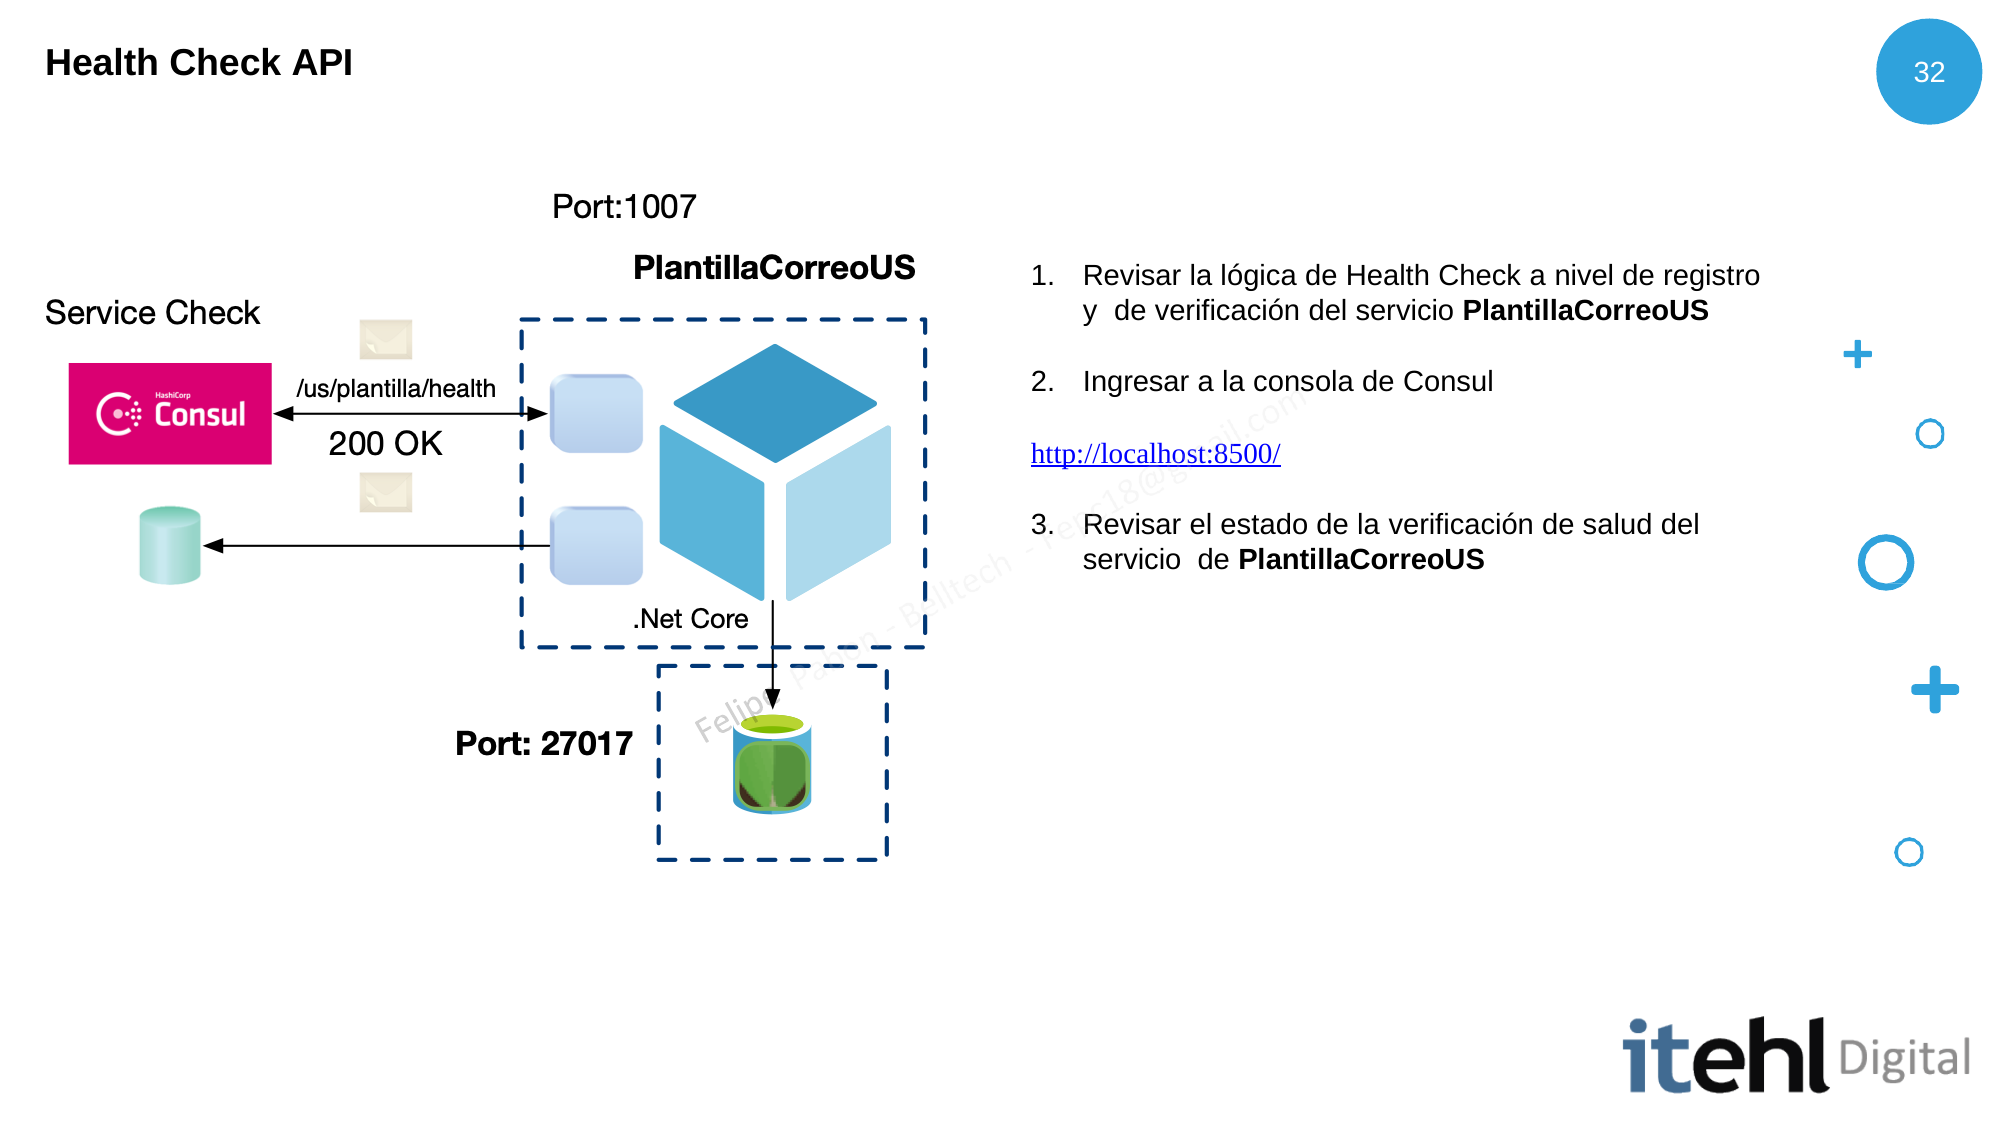

# Health Check API
32

Revisar la lógica de Health Check a nivel de registro y  de verificación del servicio PlantillaCorreoUS

Ingresar a la consola de Consul

http://localhost:8500/

Revisar el estado de la verificación de salud del servicio  de PlantillaCorreoUS